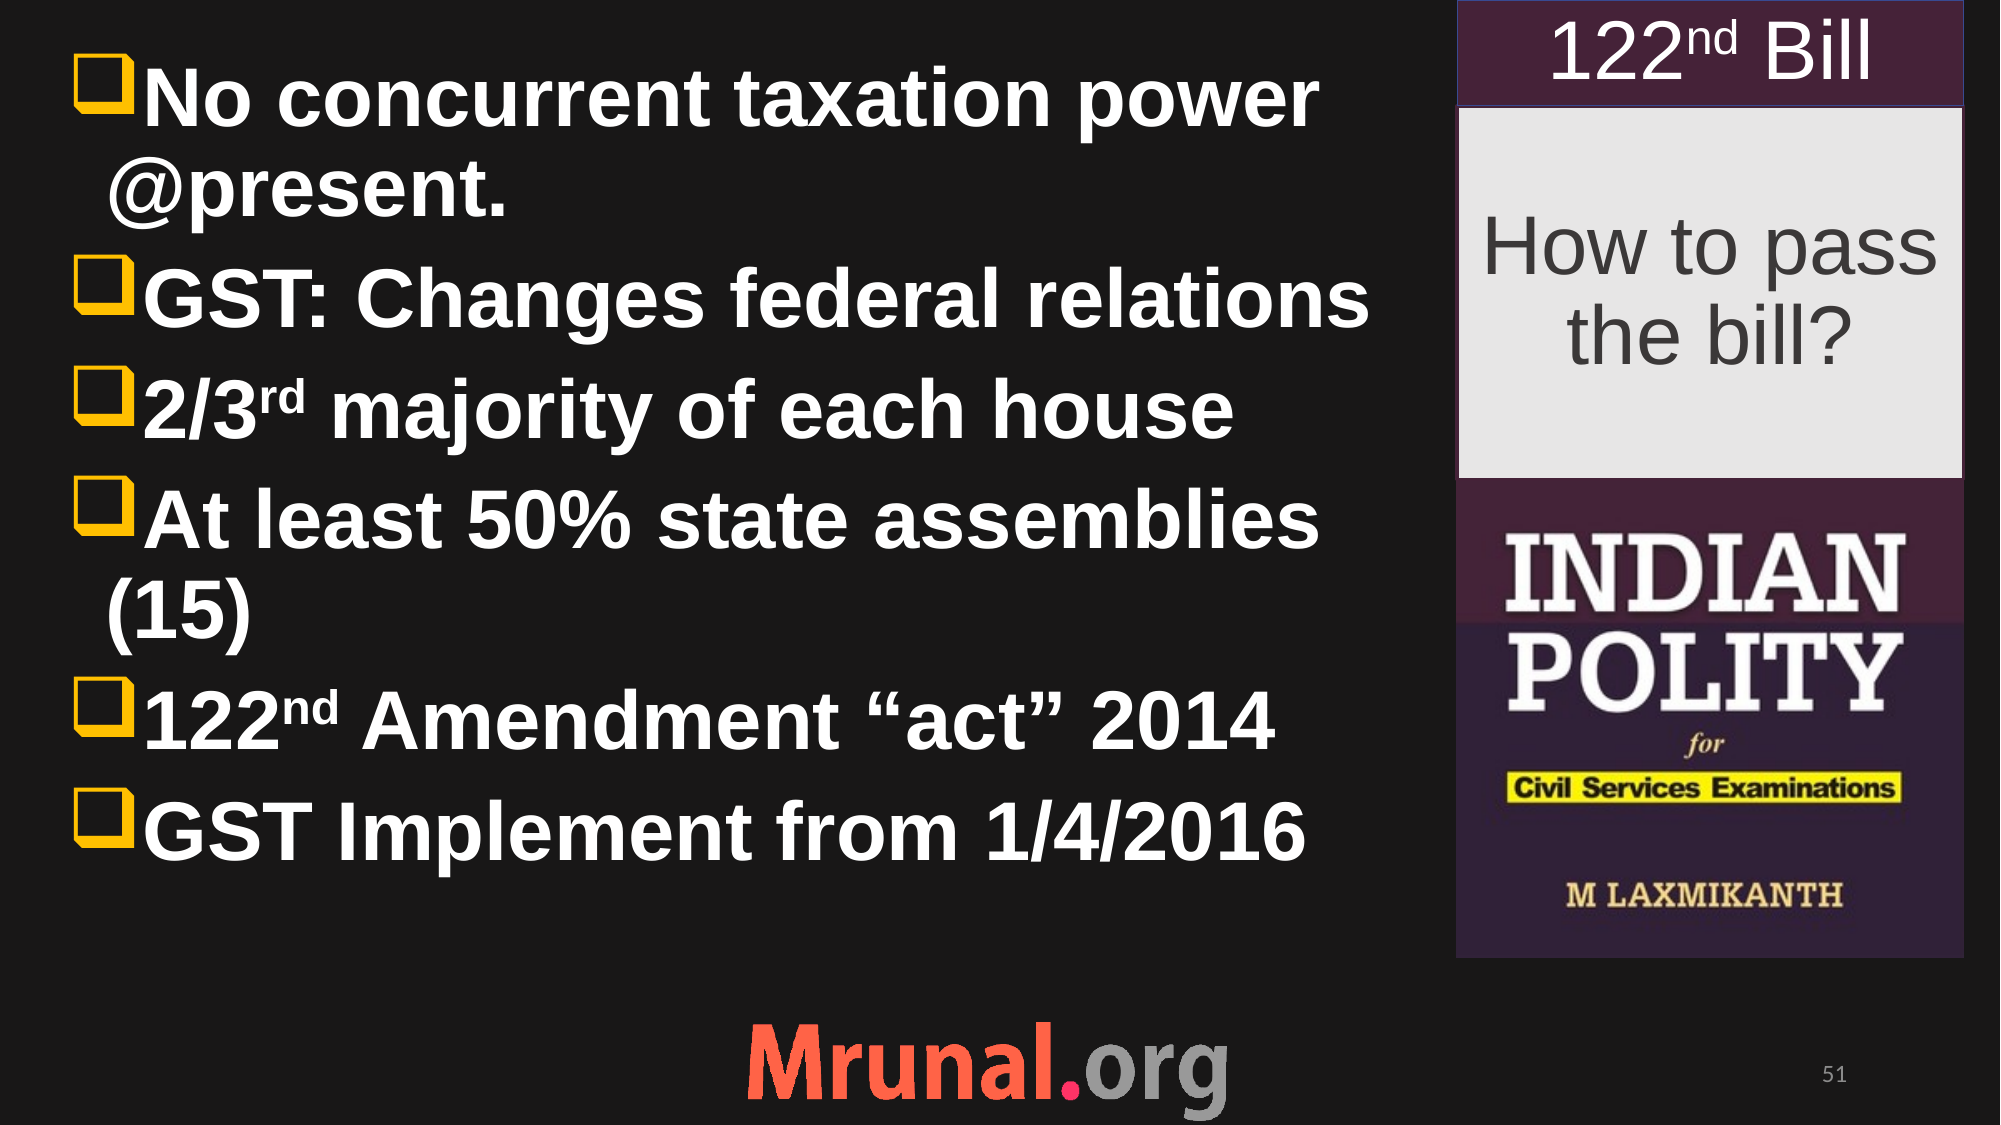

122nd Bill
No concurrent taxation power @present.
GST: Changes federal relations
2/3rd majority of each house
At least 50% state assemblies (15)
122nd Amendment “act” 2014
GST Implement from 1/4/2016
# How to pass the bill?
51